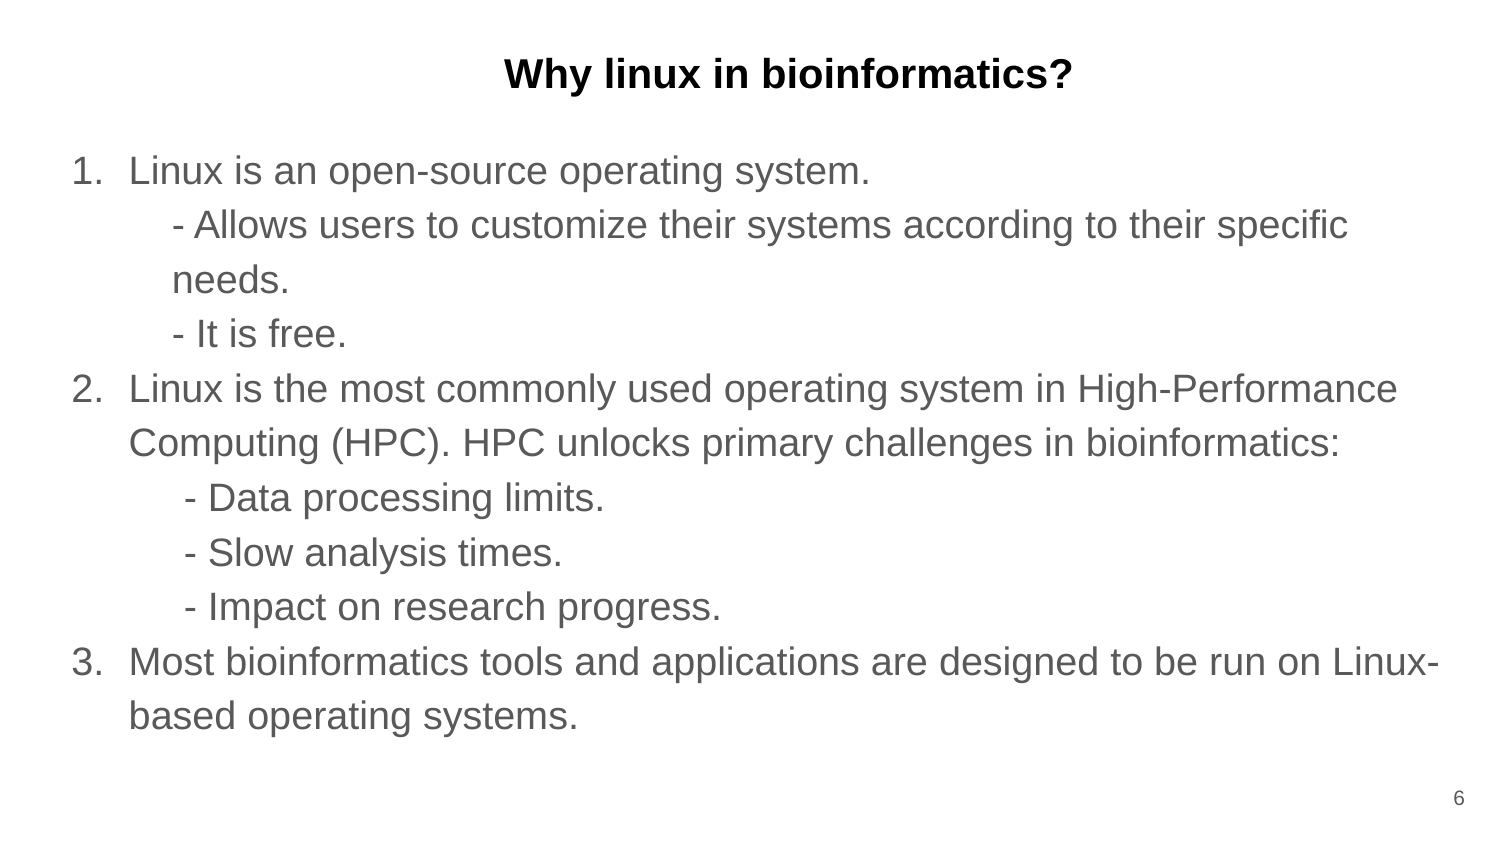

Why linux in bioinformatics?
Linux is an open-source operating system.
- Allows users to customize their systems according to their specific needs.
- It is free.
Linux is the most commonly used operating system in High-Performance Computing (HPC). HPC unlocks primary challenges in bioinformatics:
     - Data processing limits.
     - Slow analysis times.
     - Impact on research progress.
Most bioinformatics tools and applications are designed to be run on Linux-based operating systems.
6